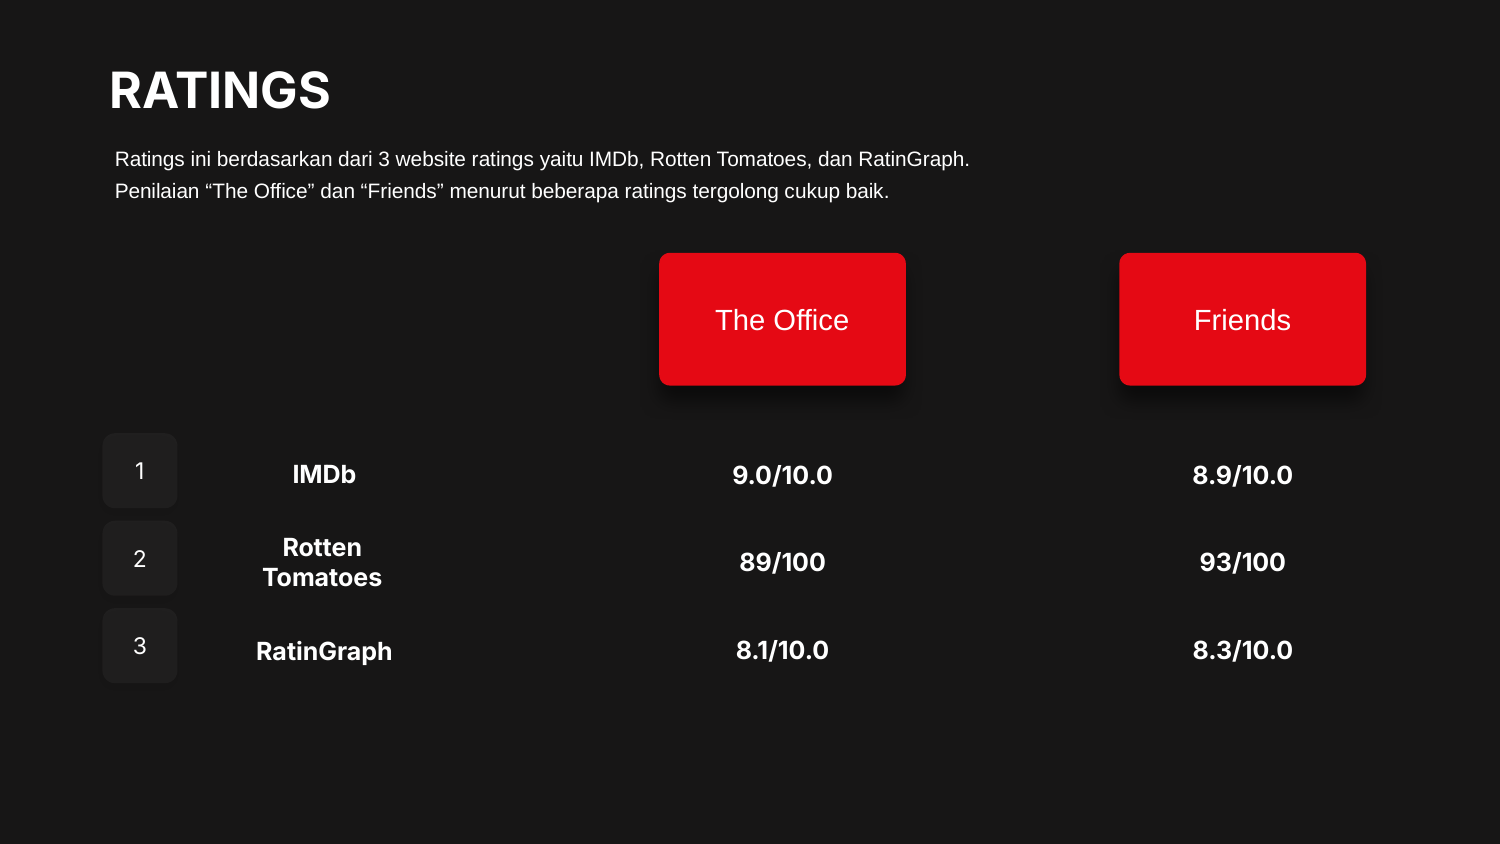

RATINGS
Ratings ini berdasarkan dari 3 website ratings yaitu IMDb, Rotten Tomatoes, dan RatinGraph.
Penilaian “The Office” dan “Friends” menurut beberapa ratings tergolong cukup baik.
The Office
Friends
1
IMDb
9.0/10.0
8.9/10.0
2
Rotten Tomatoes
89/100
93/100
3
8.1/10.0
8.3/10.0
RatinGraph